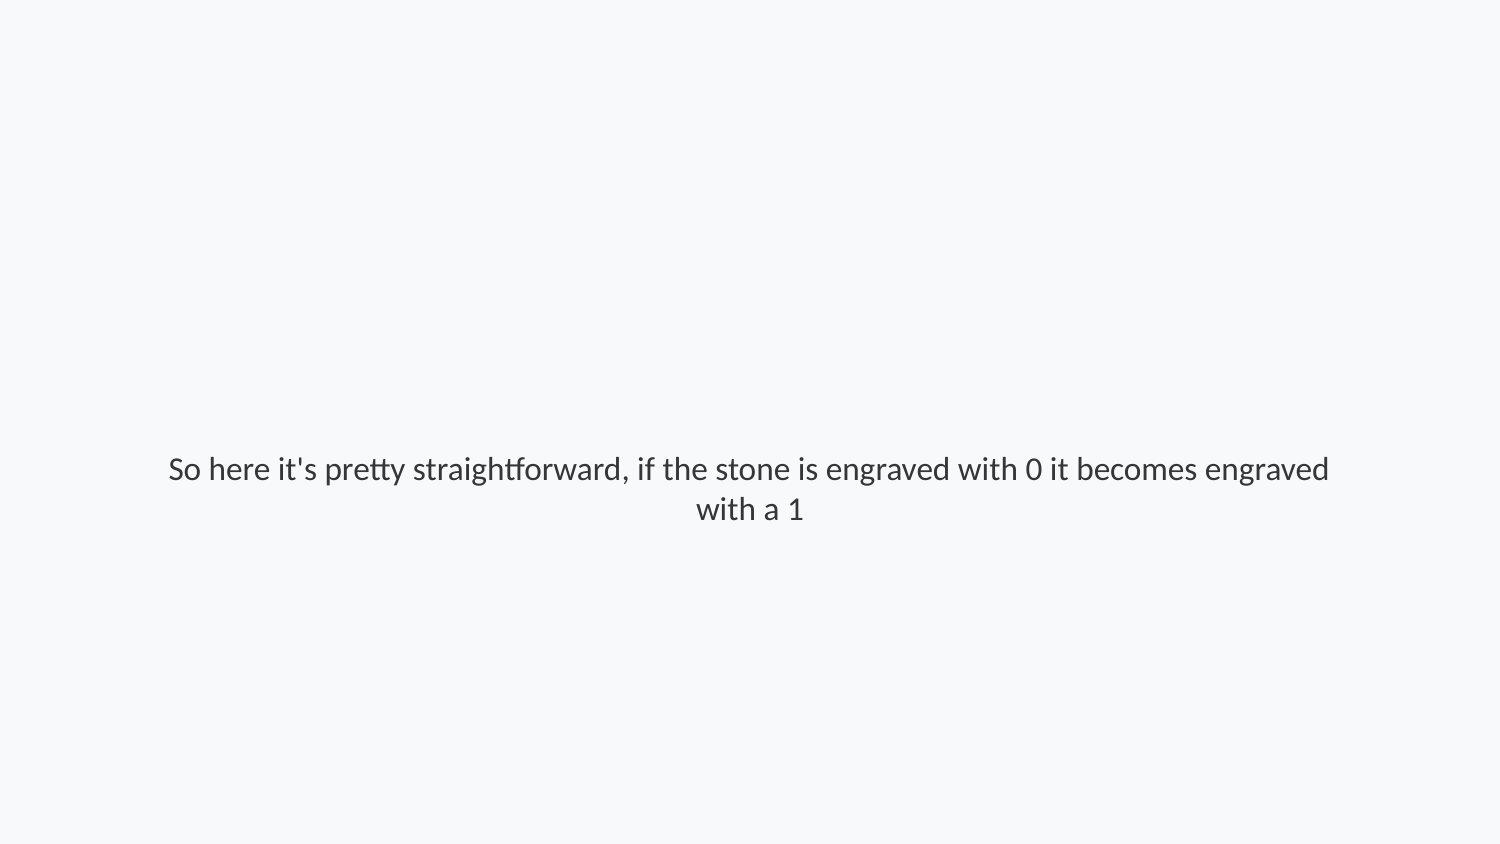

So here it's pretty straightforward, if the stone is engraved with 0 it becomes engraved with a 1
Step 23 of 264